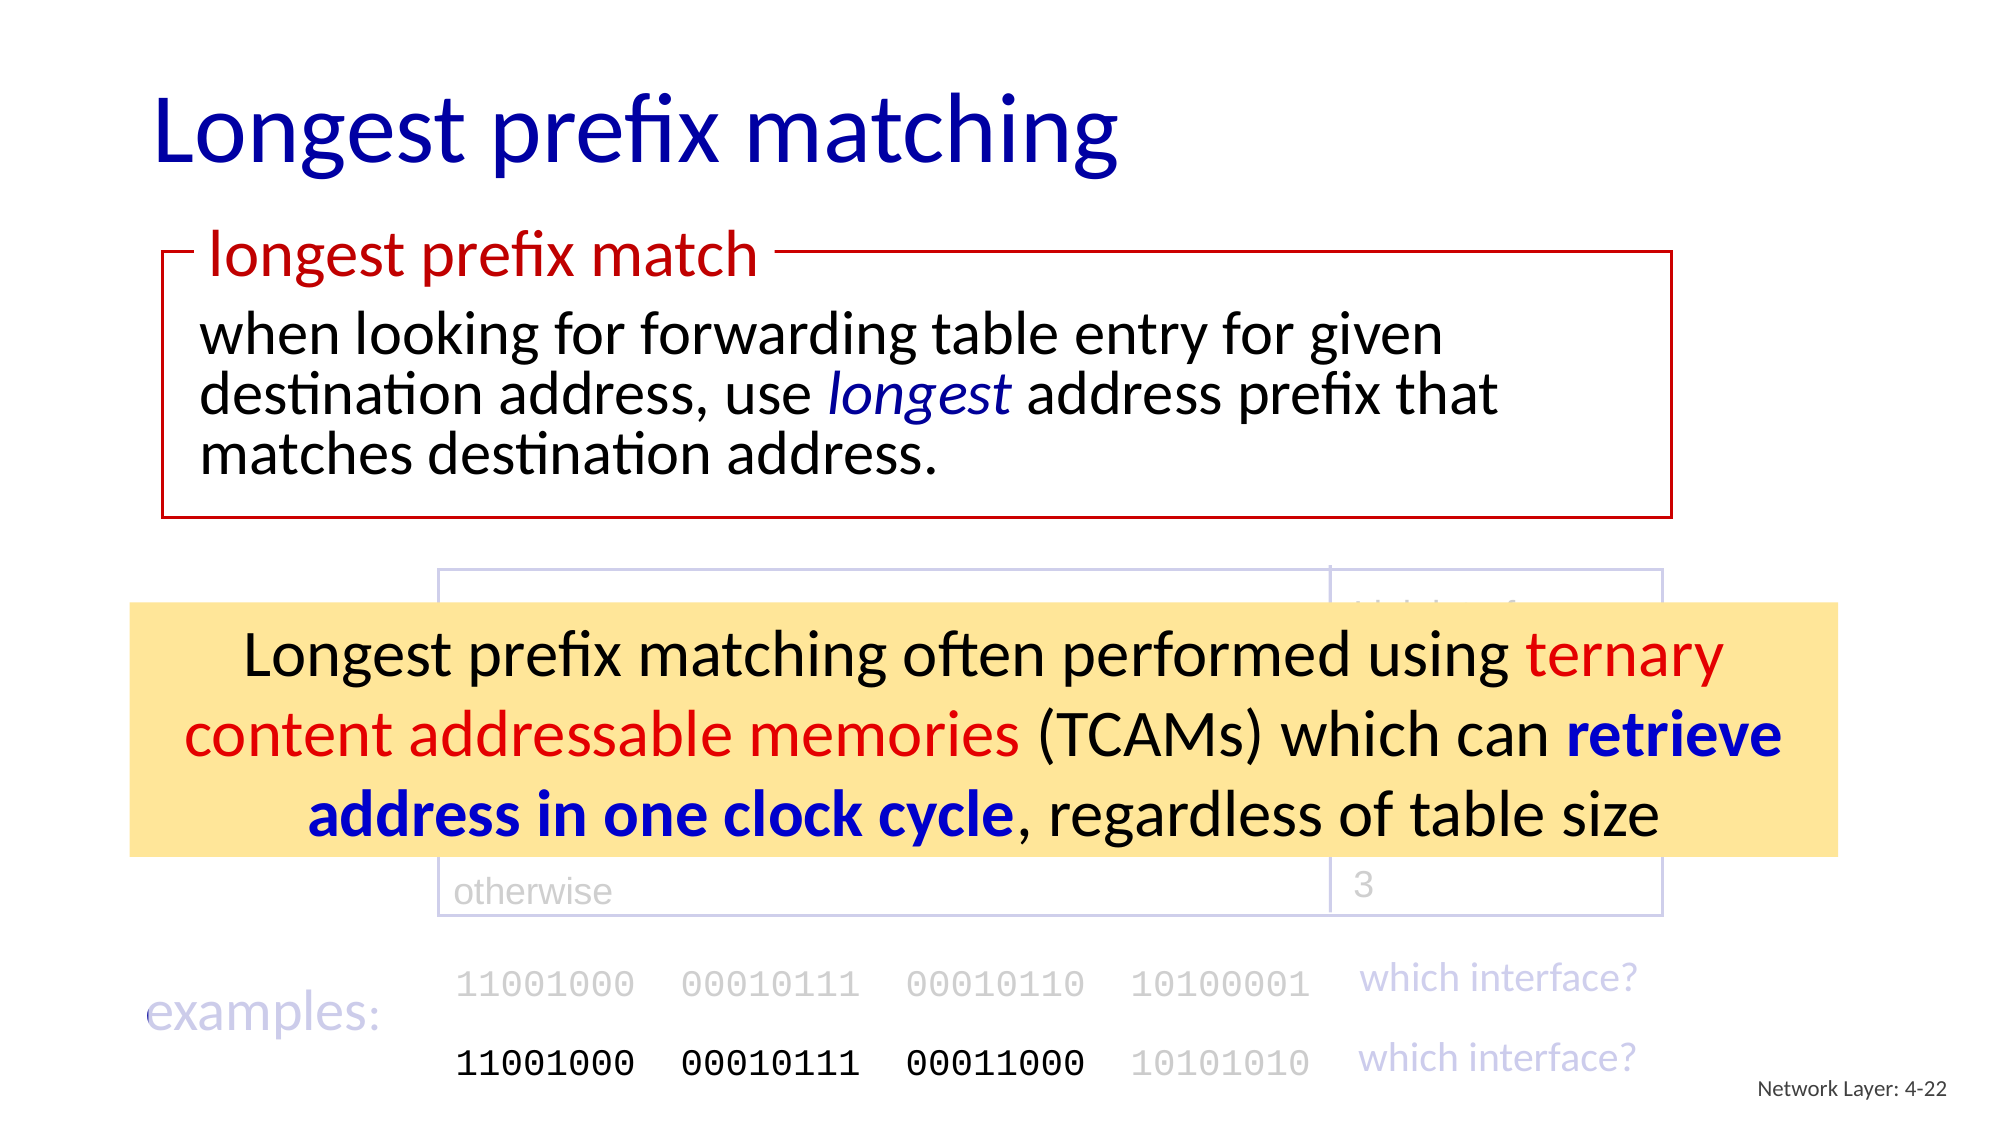

# Longest prefix matching
longest prefix match

when looking for forwarding table entry for given destination address, use longest address prefix that matches destination address.

Link interface
0
1
2
3

Destination Address Range
11001000  00010111  00010
11001000  00010111  00011000
11001000  00010111  00011
otherwise

Longest prefix matching often performed using ternary content addressable memories (TCAMs) which can retrieve address in one clock cycle, regardless of table size

********
***

********

********
***

which interface?
11001000  00010111  00010110  10100001
examples:
which interface?
11001000  00010111  00011000  10101010
Network Layer: 4-22